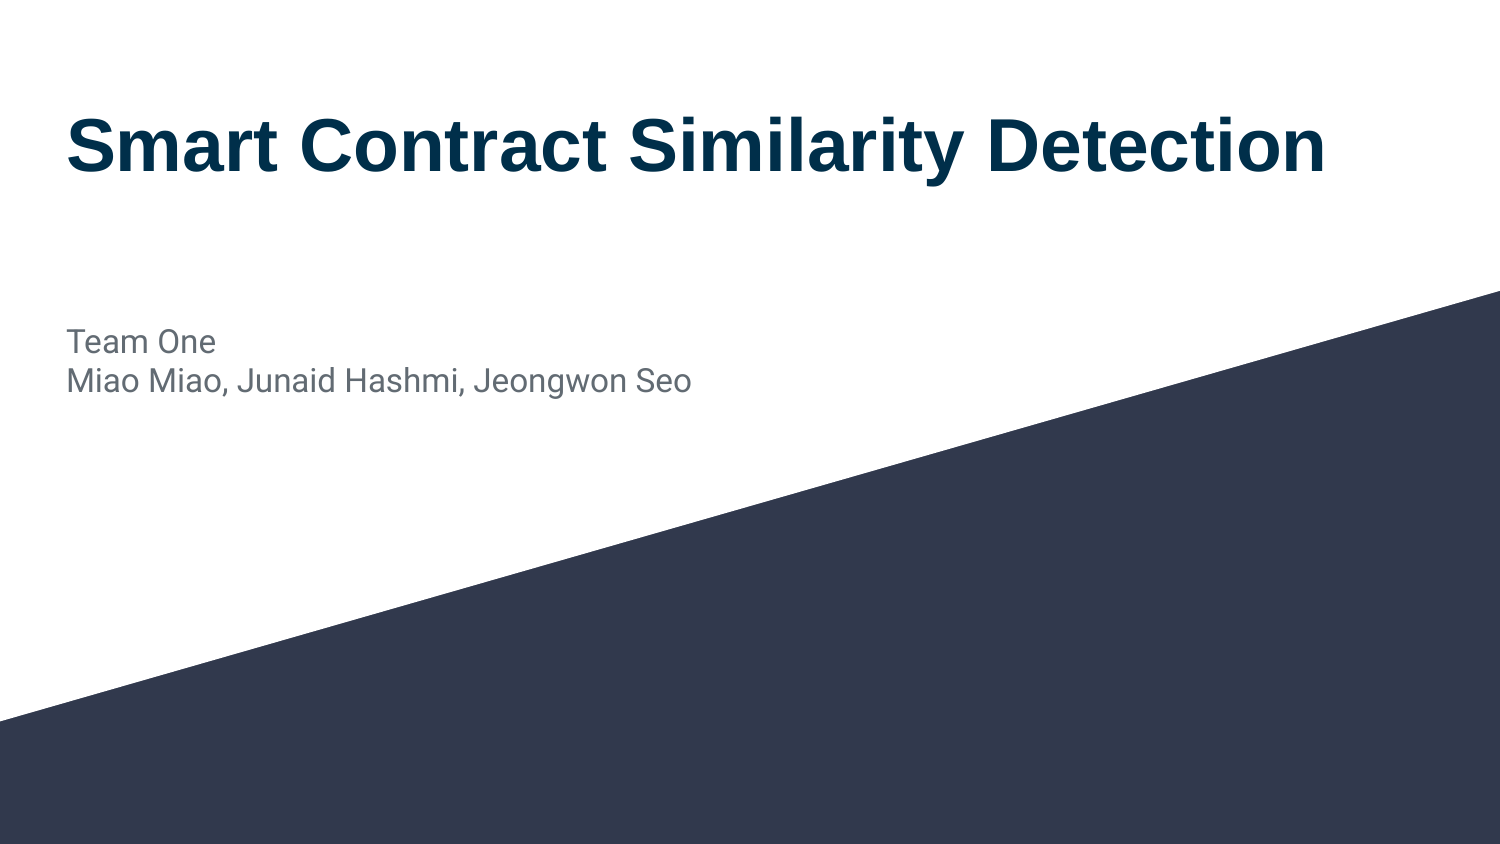

# Smart Contract Similarity Detection
Team One
Miao Miao, Junaid Hashmi, Jeongwon Seo